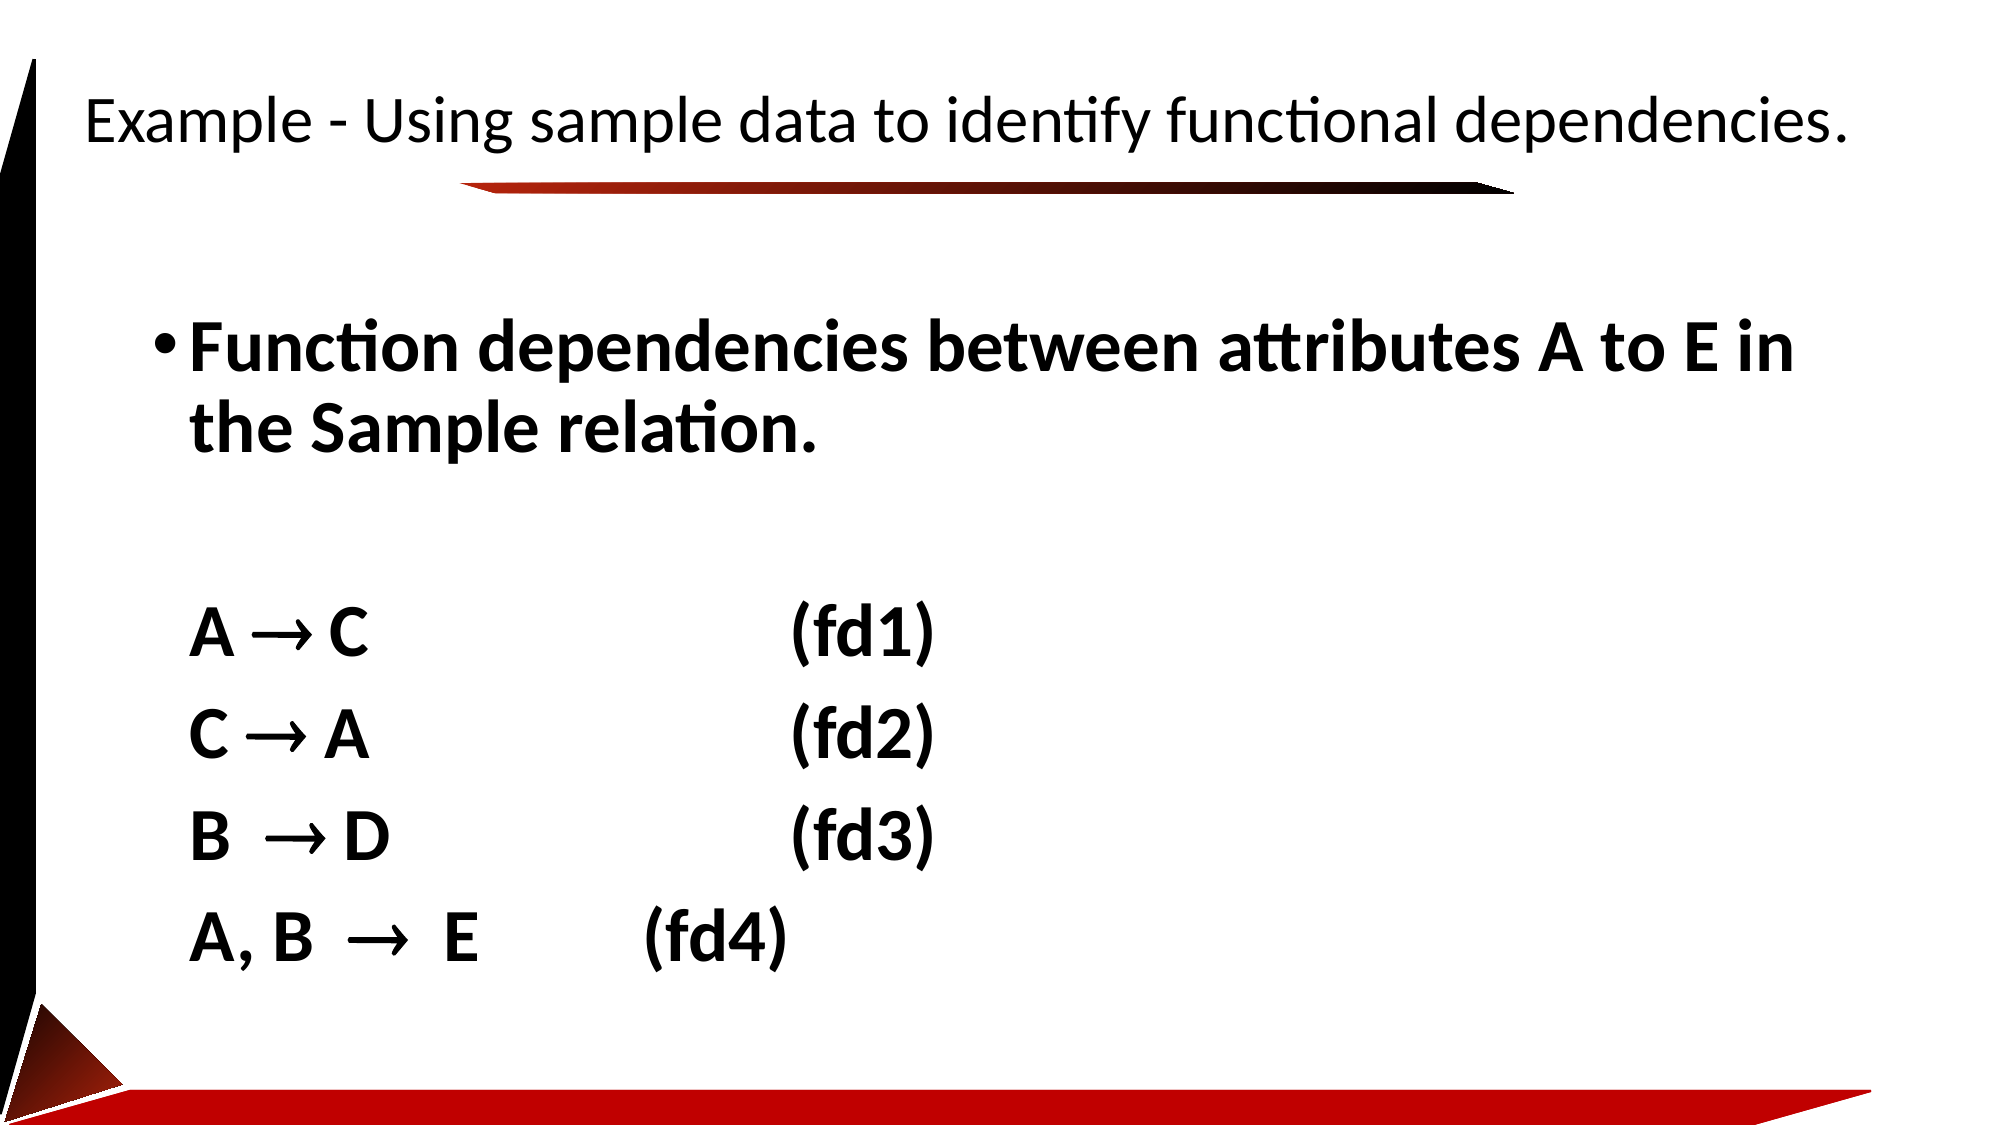

# Example - Using sample data to identify functional dependencies.
Function dependencies between attributes A to E in the Sample relation.

	A → C			(fd1)
	C → A			(fd2)
	B  → D			(fd3)
	A, B  →  E	         (fd4)